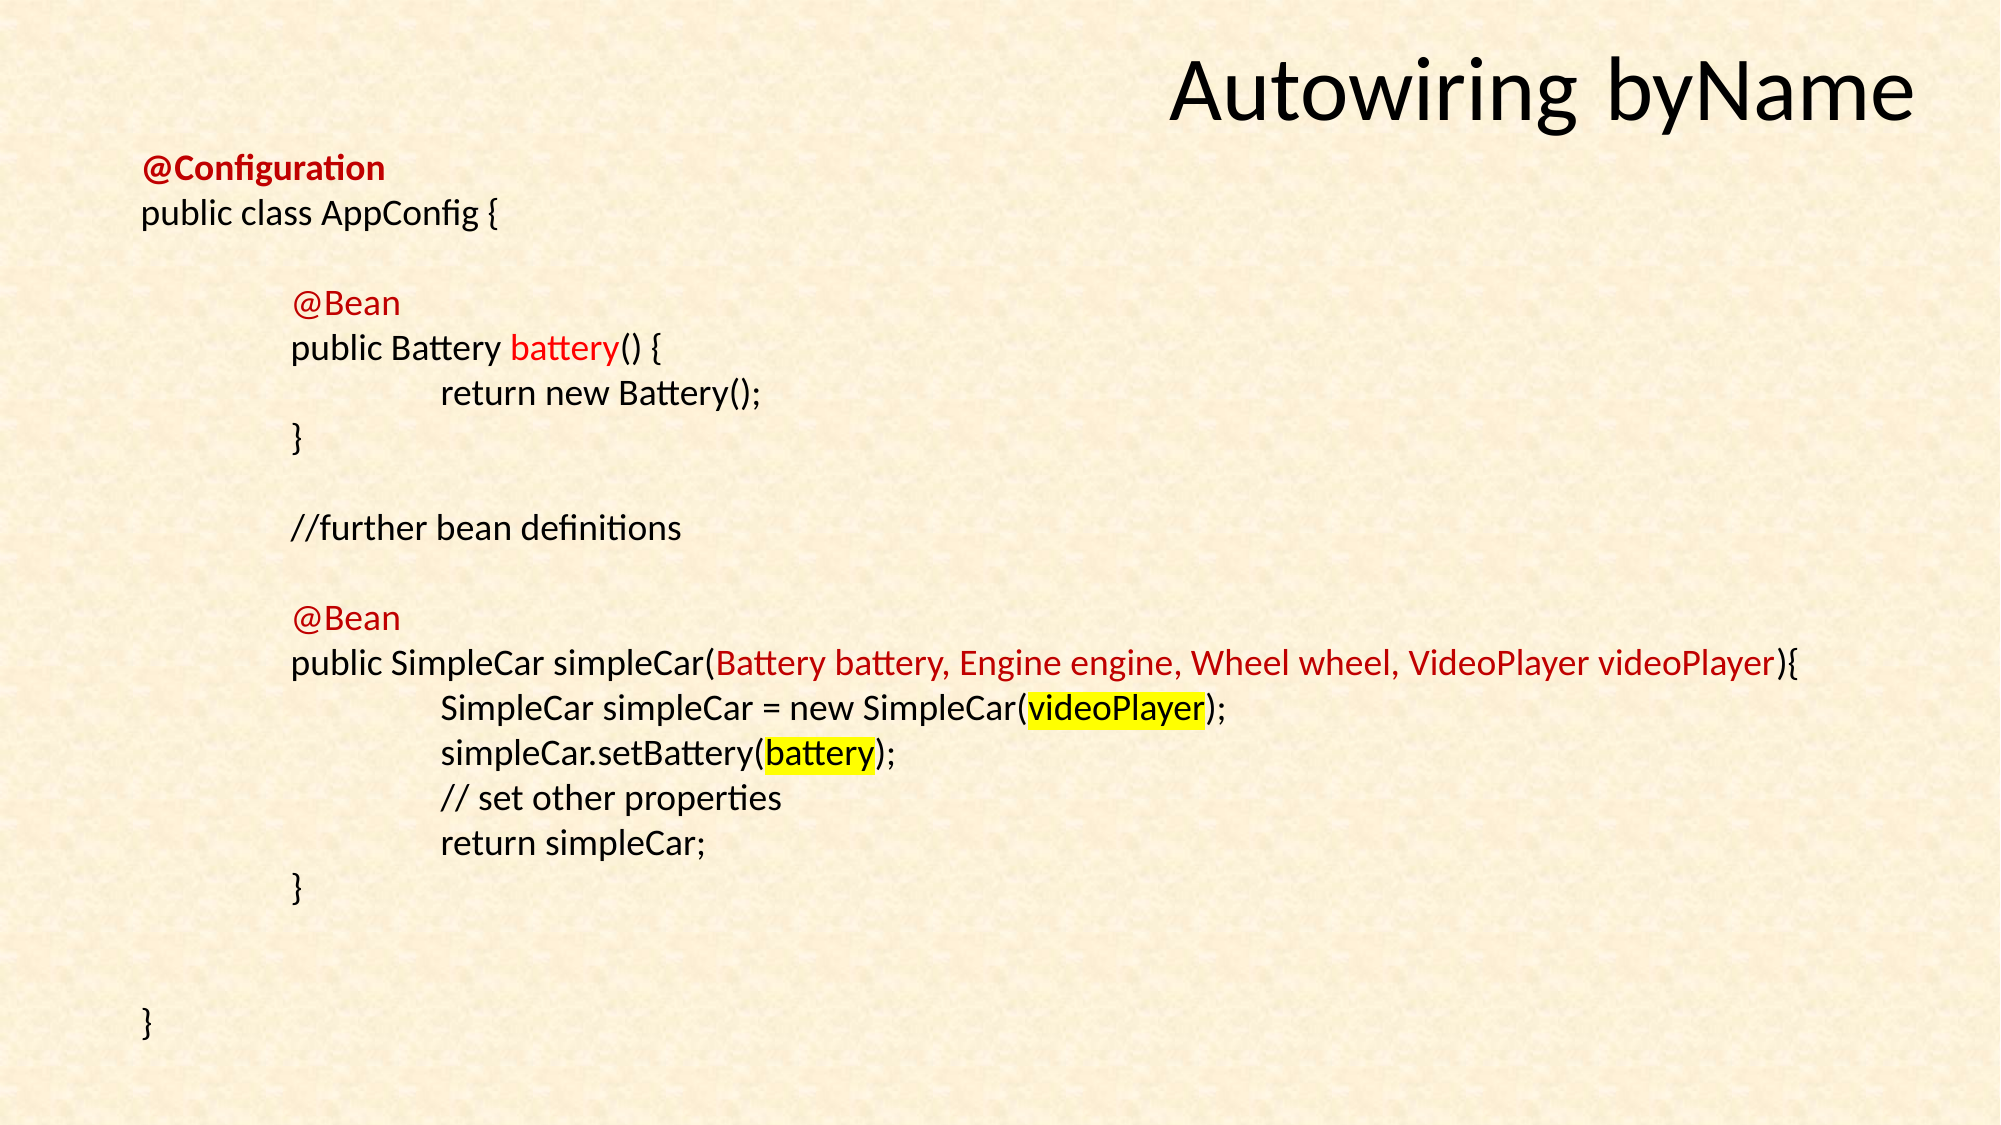

Autowiring byName
@Configuration
public class AppConfig {

	@Bean
	public Battery battery() {
		return new Battery();
	}

	//further bean definitions

	@Bean
	public SimpleCar simpleCar(Battery battery, Engine engine, Wheel wheel, VideoPlayer videoPlayer){
		SimpleCar simpleCar = new SimpleCar(videoPlayer);
		simpleCar.setBattery(battery);
		// set other properties
		return simpleCar;
	}

}